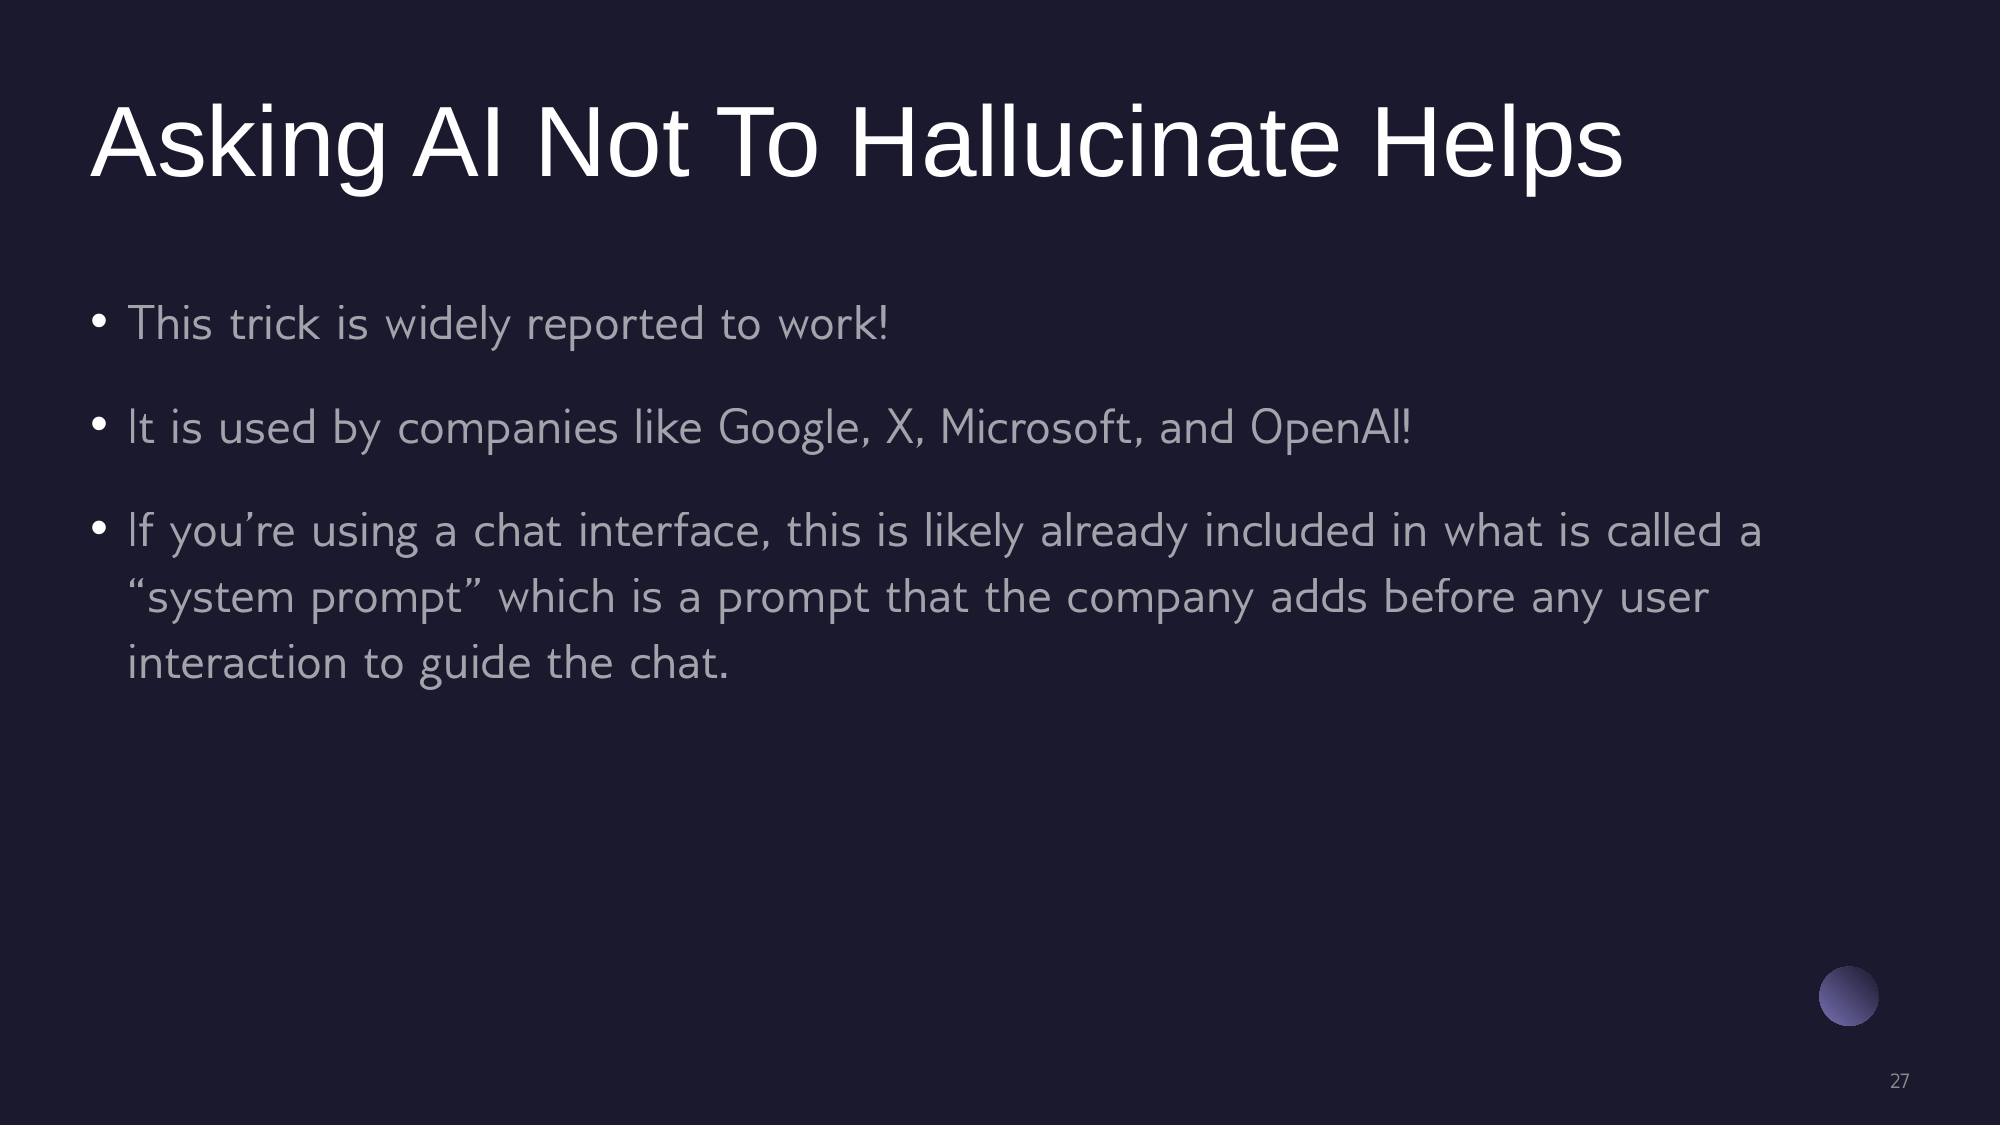

# Asking AI Not To Hallucinate Helps
This trick is widely reported to work!
It is used by companies like Google, X, Microsoft, and OpenAI!
If you’re using a chat interface, this is likely already included in what is called a “system prompt” which is a prompt that the company adds before any user interaction to guide the chat.

27